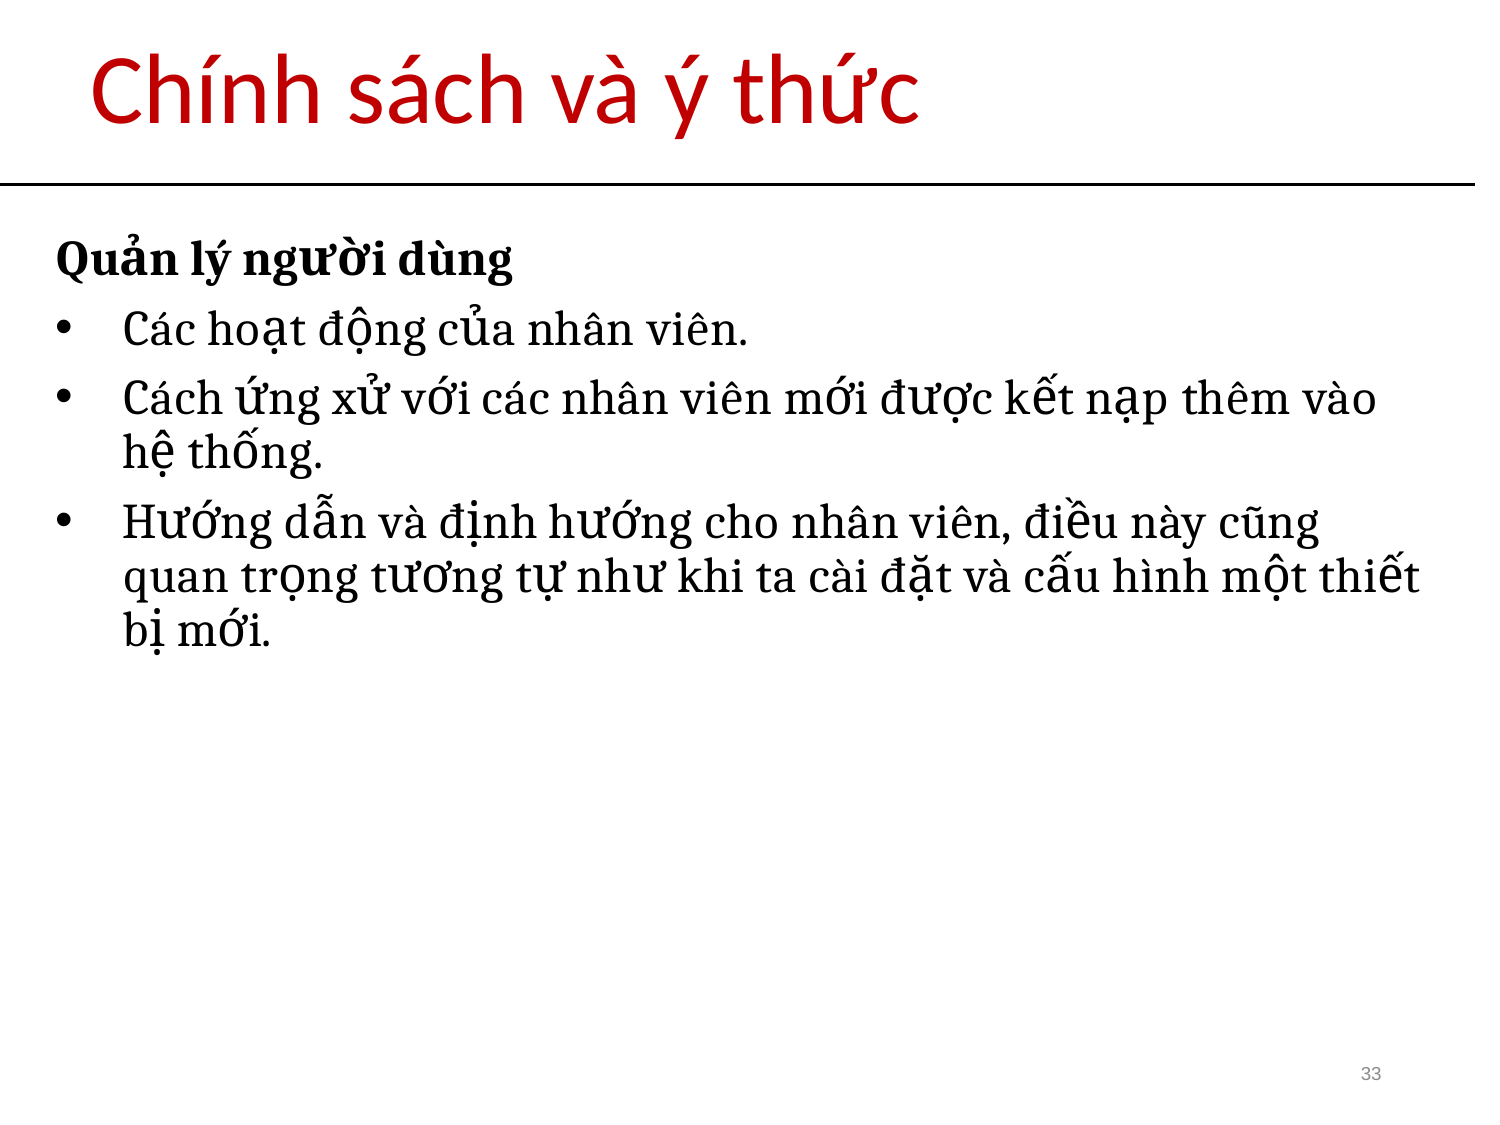

# Chính sách và ý thức
Quản lý người dùng
Các hoạt động của nhân viên.
Cách ứng xử với các nhân viên mới được kết nạp thêm vào hệ thống.
Hướng dẫn và định hướng cho nhân viên, điều này cũng quan trọng tương tự như khi ta cài đặt và cấu hình một thiết bị mới.
33